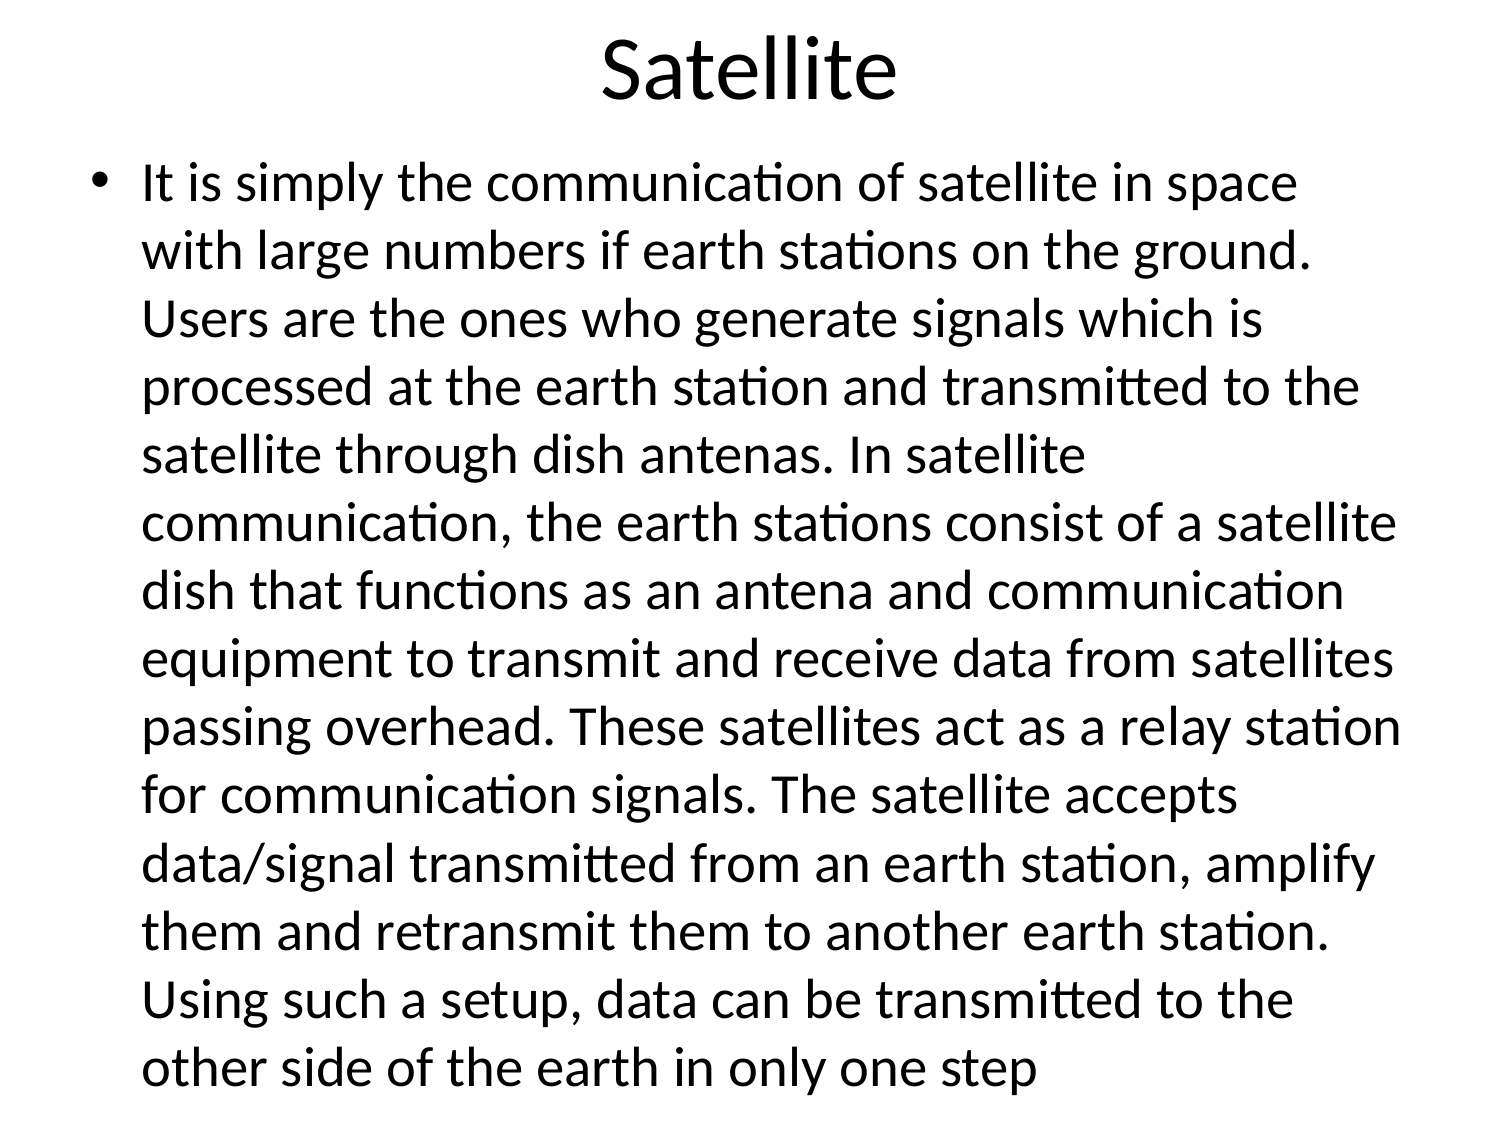

# Satellite
It is simply the communication of satellite in space with large numbers if earth stations on the ground. Users are the ones who generate signals which is processed at the earth station and transmitted to the satellite through dish antenas. In satellite communication, the earth stations consist of a satellite dish that functions as an antena and communication equipment to transmit and receive data from satellites passing overhead. These satellites act as a relay station for communication signals. The satellite accepts data/signal transmitted from an earth station, amplify them and retransmit them to another earth station. Using such a setup, data can be transmitted to the other side of the earth in only one step